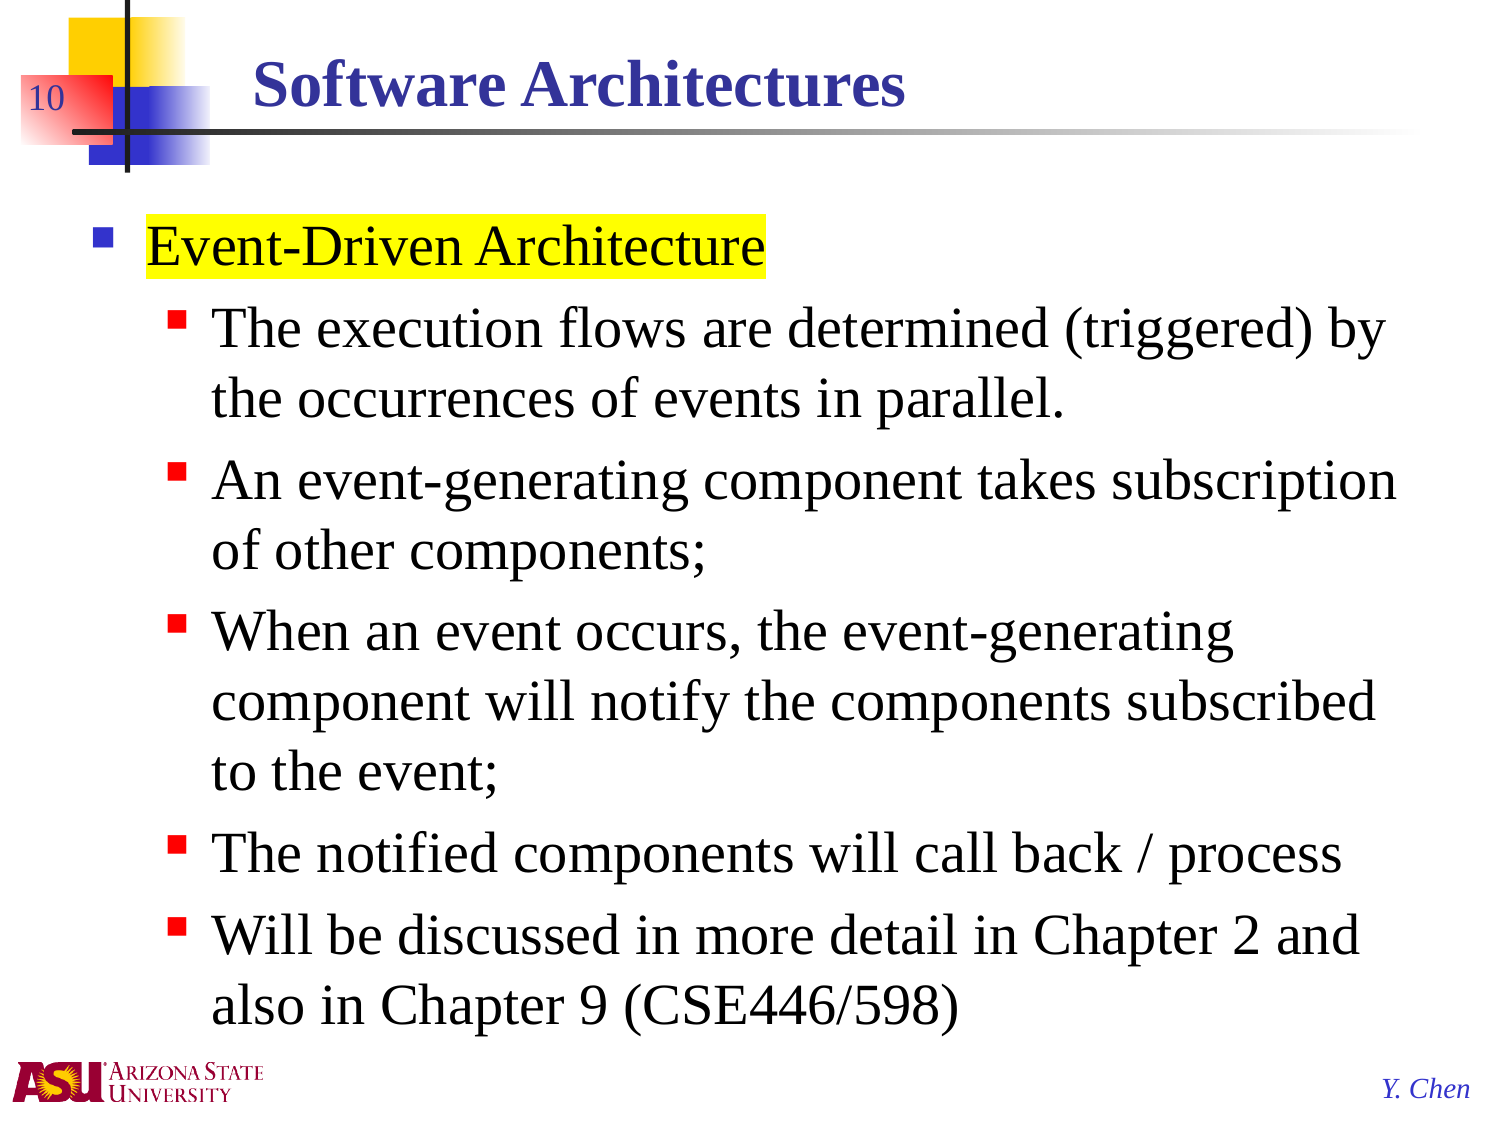

# Software Architectures
10
Event-Driven Architecture
The execution flows are determined (triggered) by the occurrences of events in parallel.
An event-generating component takes subscription of other components;
When an event occurs, the event-generating component will notify the components subscribed to the event;
The notified components will call back / process
Will be discussed in more detail in Chapter 2 and also in Chapter 9 (CSE446/598)